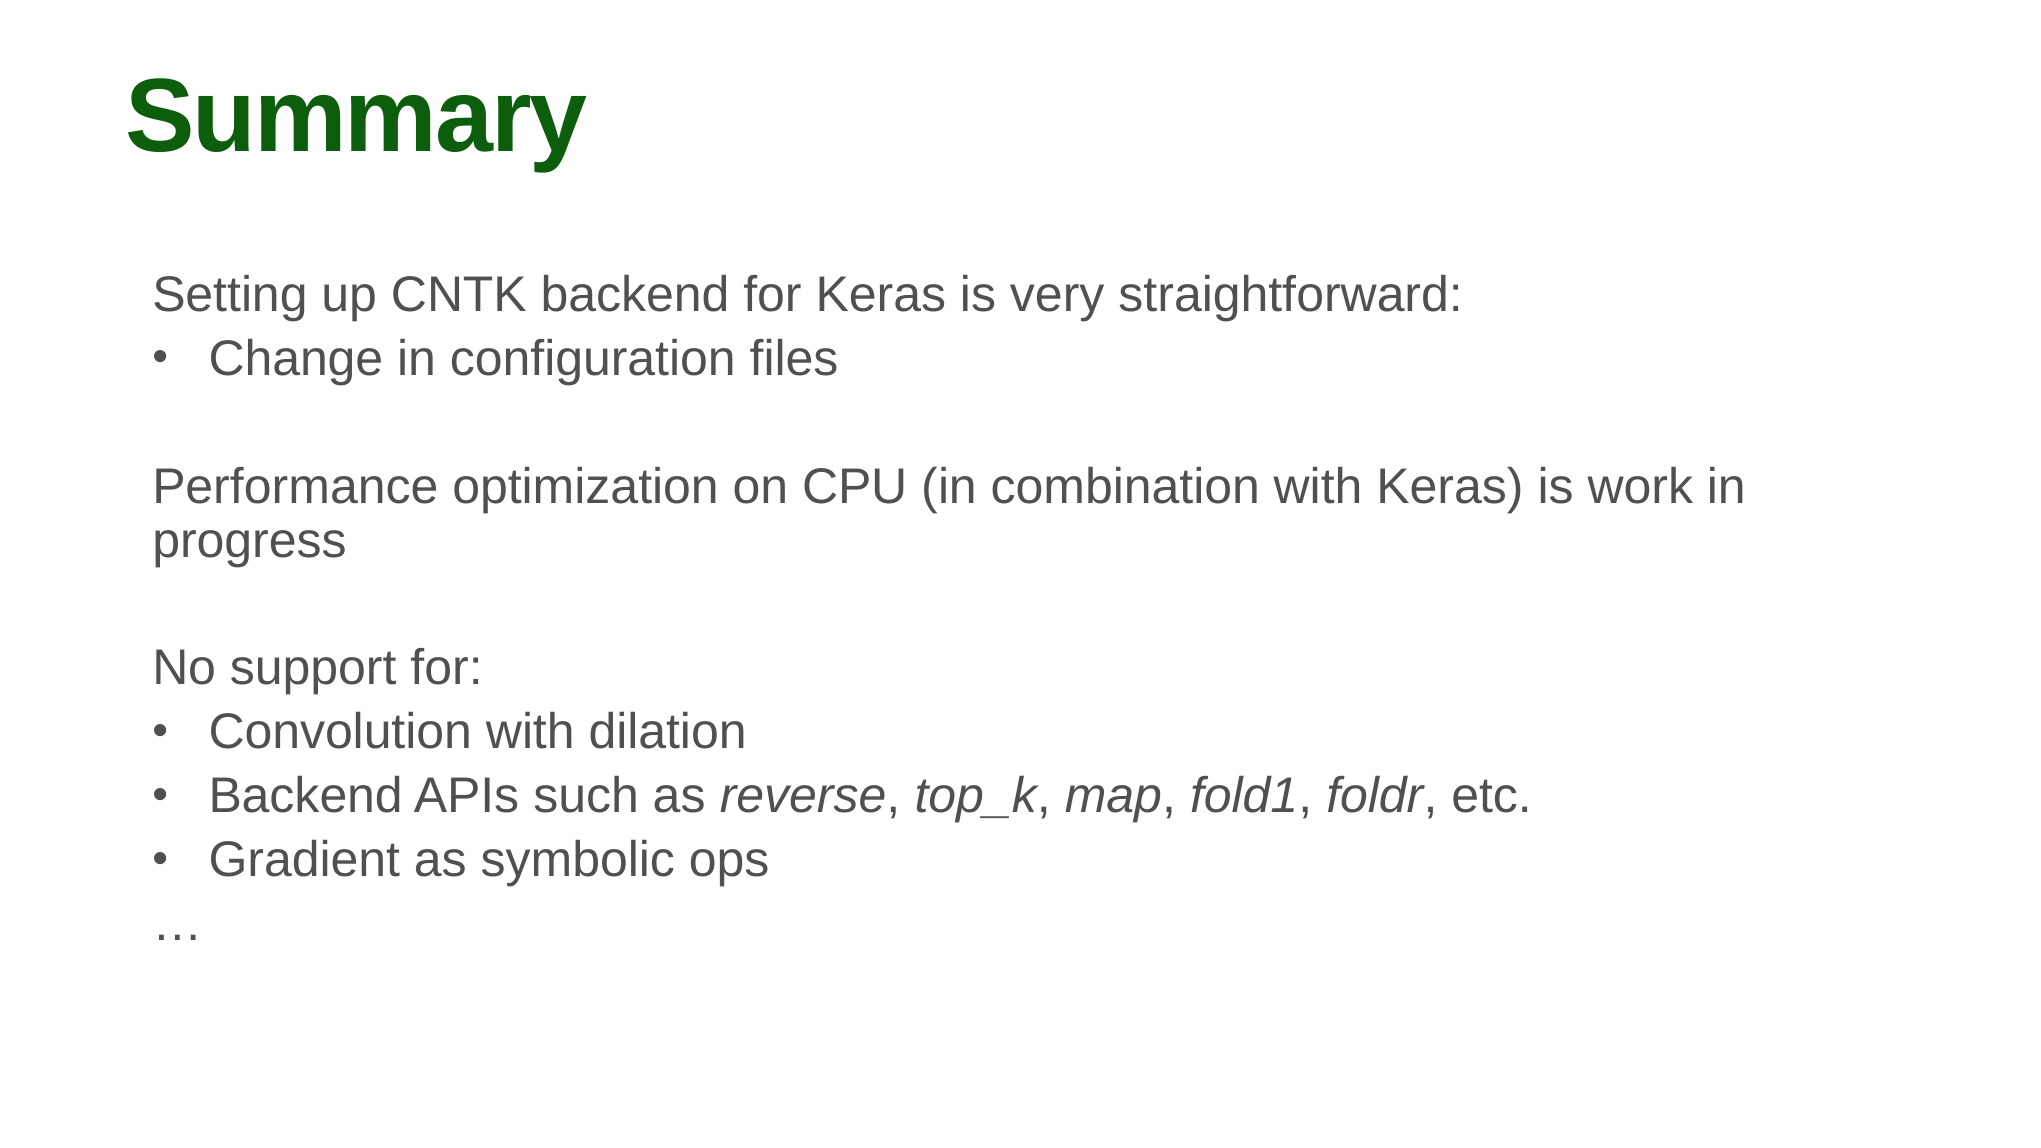

Summary
Setting up CNTK backend for Keras is very straightforward:
Change in configuration files

Performance optimization on CPU (in combination with Keras) is work in progress

No support for:
Convolution with dilation
Backend APIs such as reverse, top_k, map, fold1, foldr, etc.
Gradient as symbolic ops
…